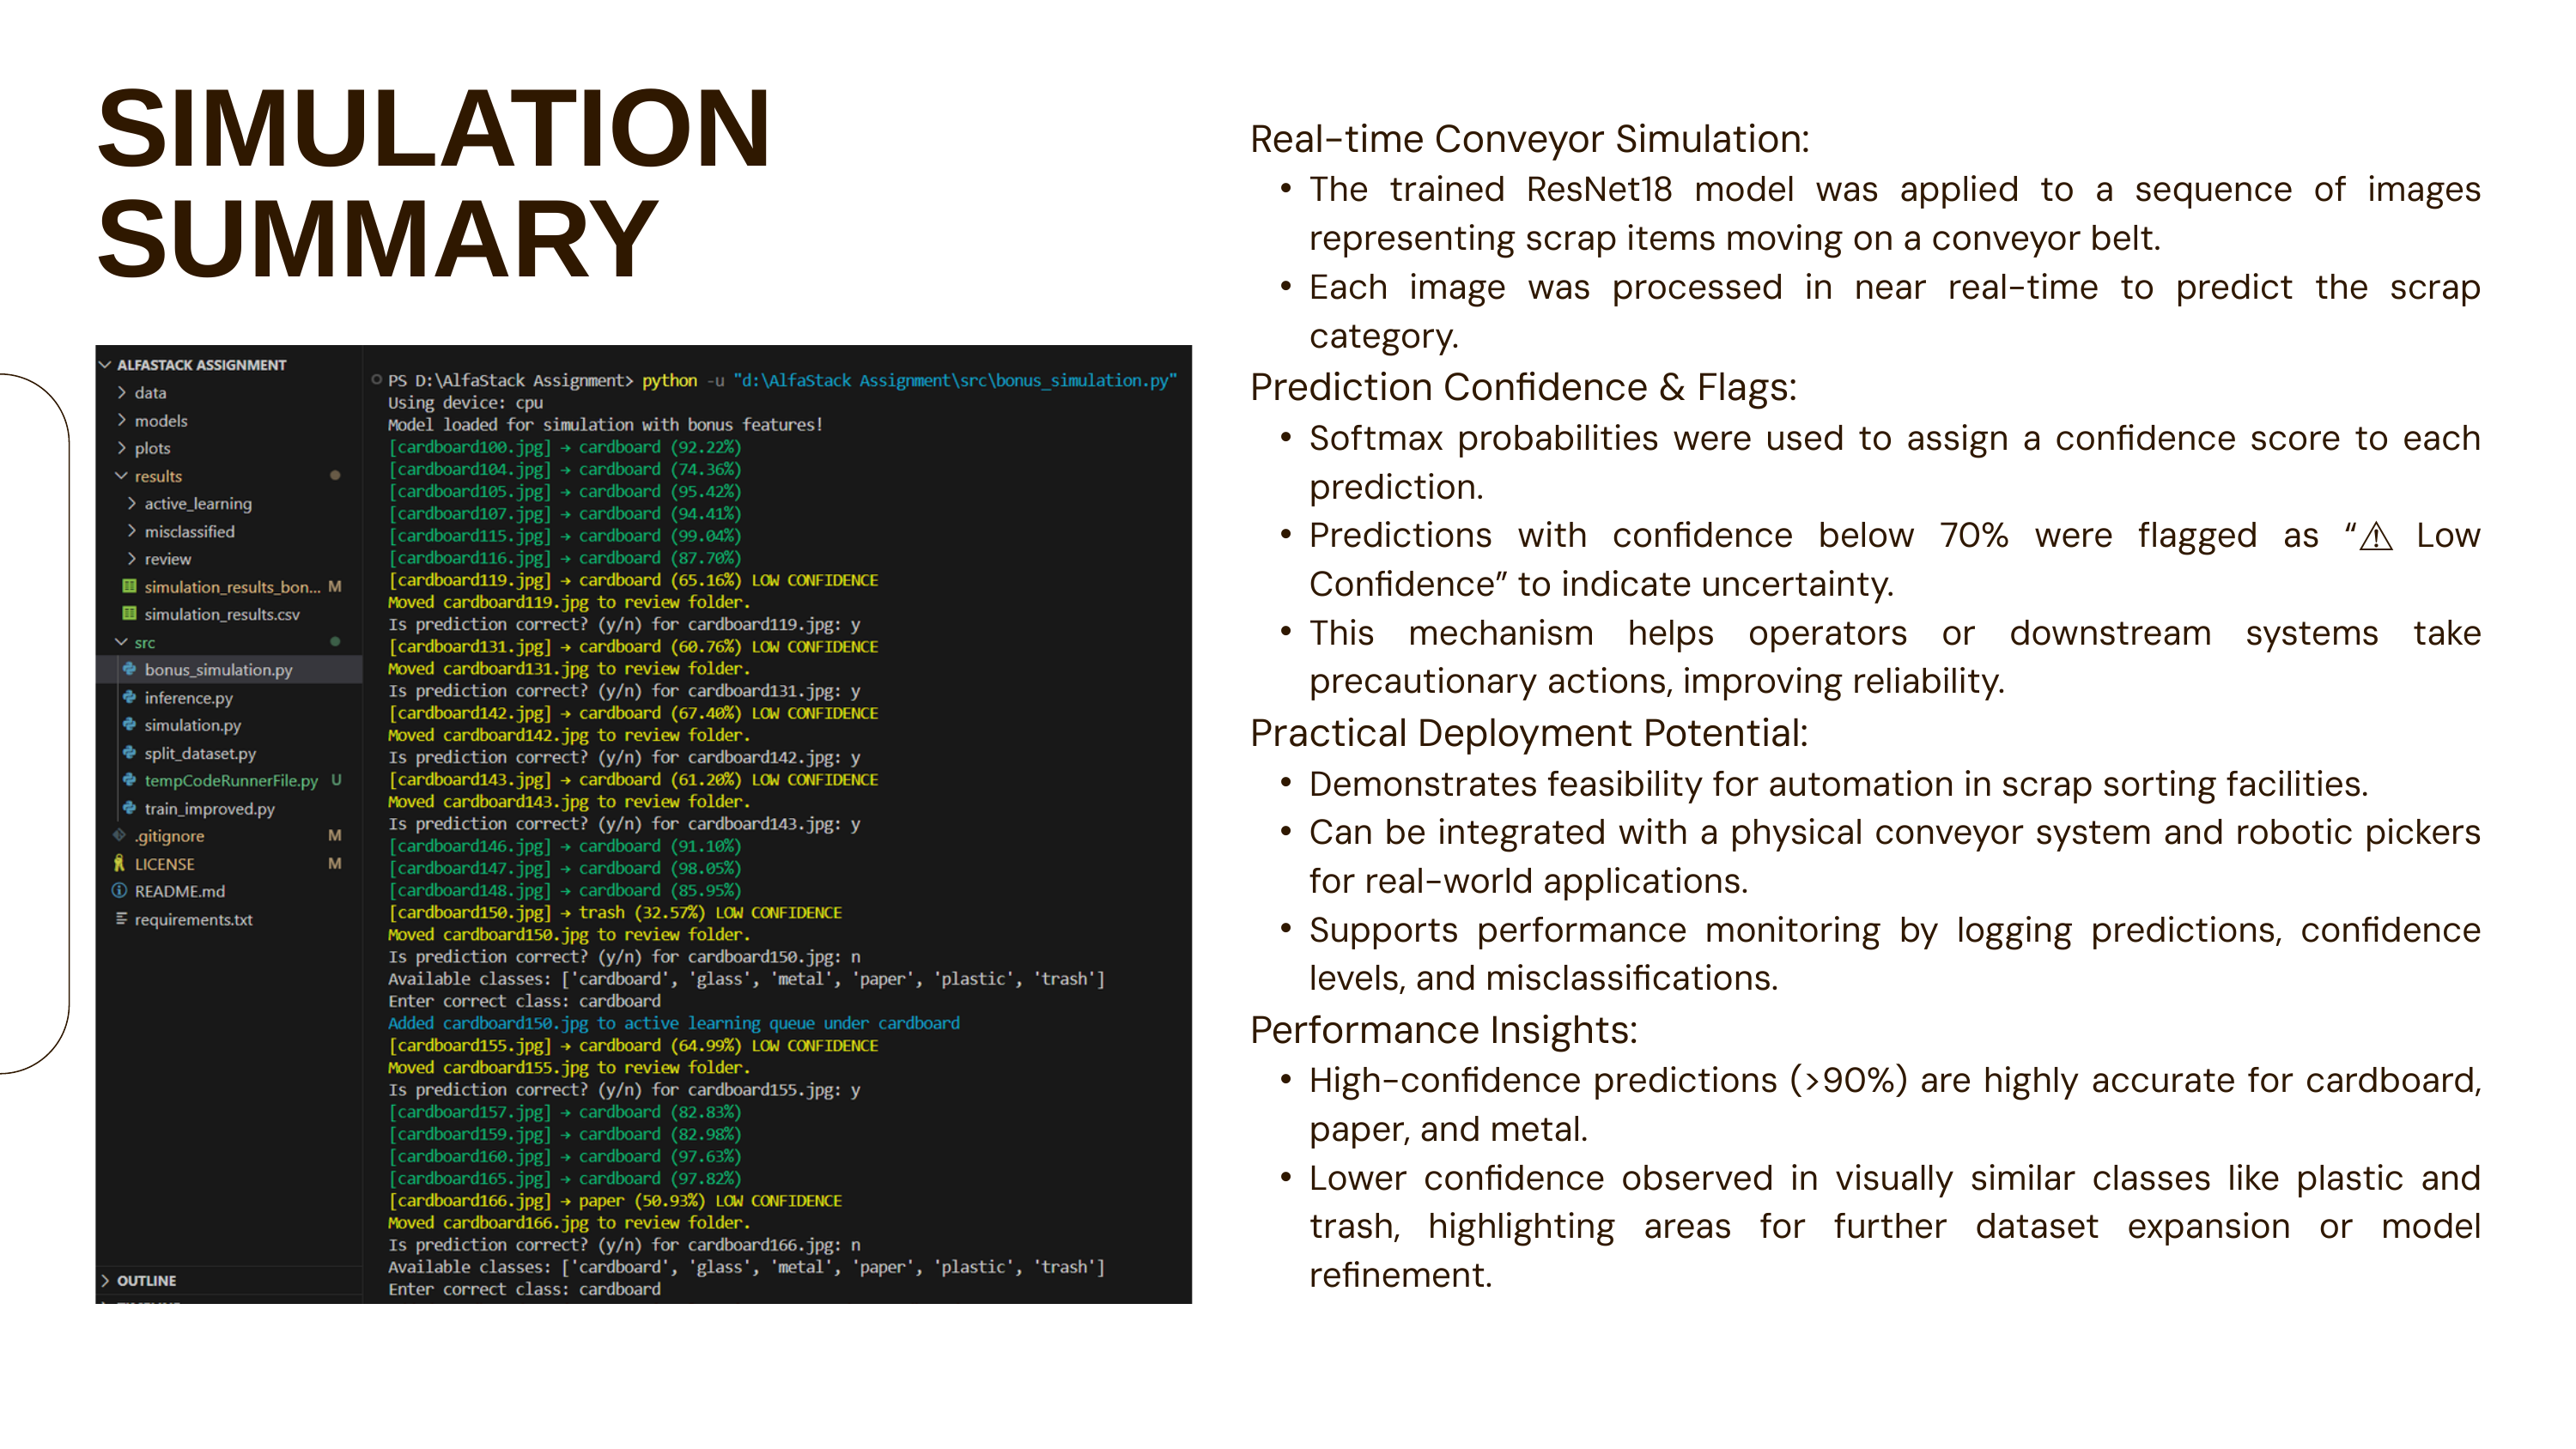

SIMULATION SUMMARY
Real-time Conveyor Simulation:
The trained ResNet18 model was applied to a sequence of images representing scrap items moving on a conveyor belt.
Each image was processed in near real-time to predict the scrap category.
Prediction Confidence & Flags:
Softmax probabilities were used to assign a confidence score to each prediction.
Predictions with confidence below 70% were flagged as “⚠️ Low Confidence” to indicate uncertainty.
This mechanism helps operators or downstream systems take precautionary actions, improving reliability.
Practical Deployment Potential:
Demonstrates feasibility for automation in scrap sorting facilities.
Can be integrated with a physical conveyor system and robotic pickers for real-world applications.
Supports performance monitoring by logging predictions, confidence levels, and misclassifications.
Performance Insights:
High-confidence predictions (>90%) are highly accurate for cardboard, paper, and metal.
Lower confidence observed in visually similar classes like plastic and trash, highlighting areas for further dataset expansion or model refinement.